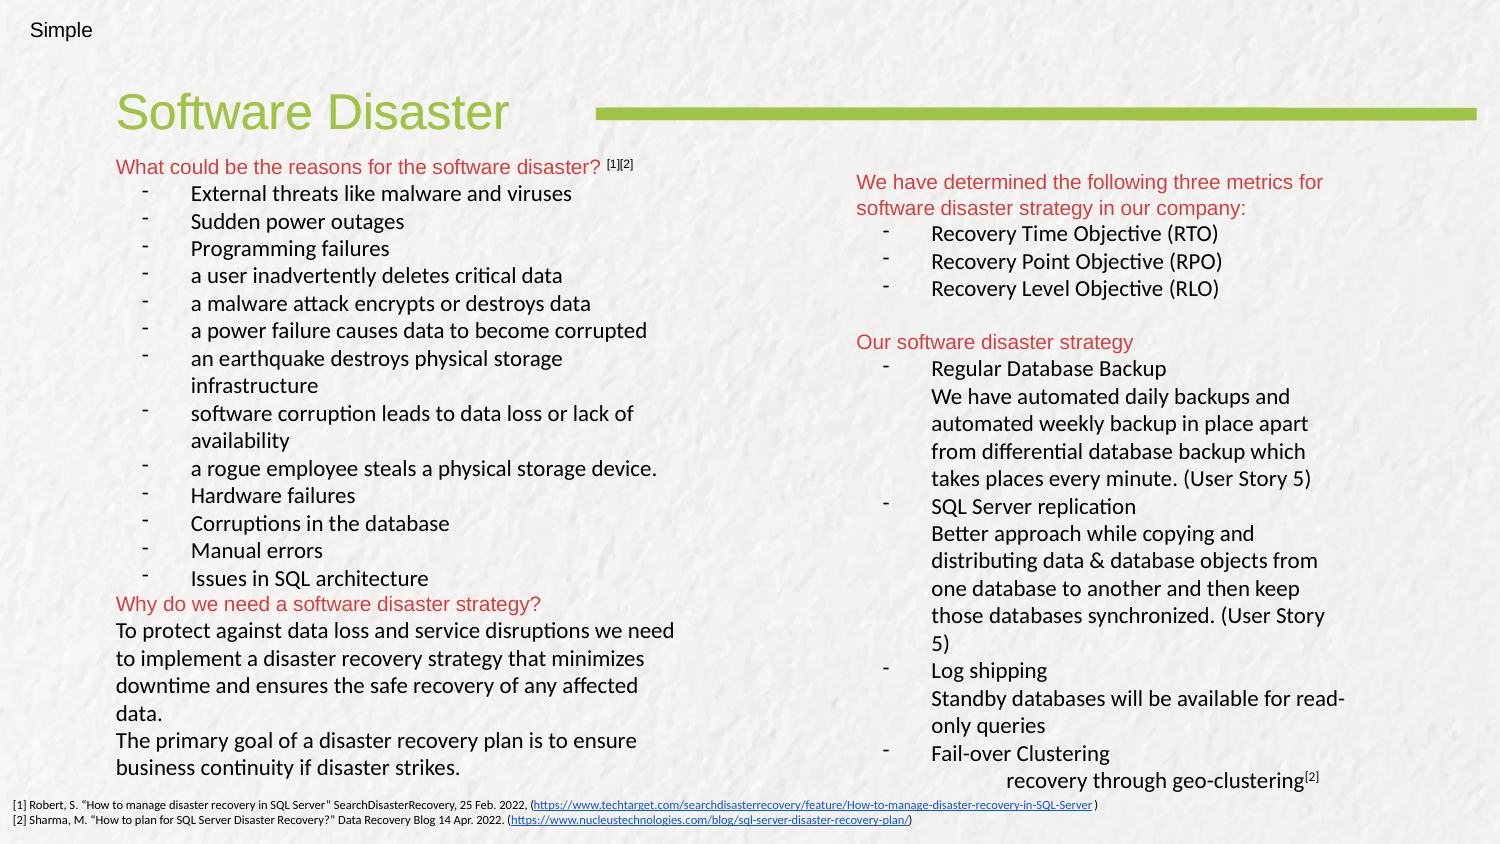

Simple
Software Disaster
Software Disaster
What could be the reasons for the software disaster? [1][2]
External threats like malware and viruses
Sudden power outages
Programming failures
a user inadvertently deletes critical data
a malware attack encrypts or destroys data
a power failure causes data to become corrupted
an earthquake destroys physical storage infrastructure
software corruption leads to data loss or lack of availability
a rogue employee steals a physical storage device.
Hardware failures
Corruptions in the database
Manual errors
Issues in SQL architecture
Why do we need a software disaster strategy?
To protect against data loss and service disruptions we need to implement a disaster recovery strategy that minimizes downtime and ensures the safe recovery of any affected data.
The primary goal of a disaster recovery plan is to ensure business continuity if disaster strikes.
We have determined the following three metrics for software disaster strategy in our company:
Recovery Time Objective (RTO)
Recovery Point Objective (RPO)
Recovery Level Objective (RLO)

Our software disaster strategy
Regular Database Backup
We have automated daily backups and automated weekly backup in place apart from differential database backup which takes places every minute. (User Story 5)
SQL Server replication
Better approach while copying and distributing data & database objects from one database to another and then keep those databases synchronized. (User Story 5)
Log shipping
Standby databases will be available for read-only queries
Fail-over Clustering
	recovery through geo-clustering[2]

[1] Robert, S. “How to manage disaster recovery in SQL Server” SearchDisasterRecovery, 25 Feb. 2022, (https://www.techtarget.com/searchdisasterrecovery/feature/How-to-manage-disaster-recovery-in-SQL-Server )
[2] Sharma, M. “How to plan for SQL Server Disaster Recovery?” Data Recovery Blog 14 Apr. 2022. (https://www.nucleustechnologies.com/blog/sql-server-disaster-recovery-plan/)